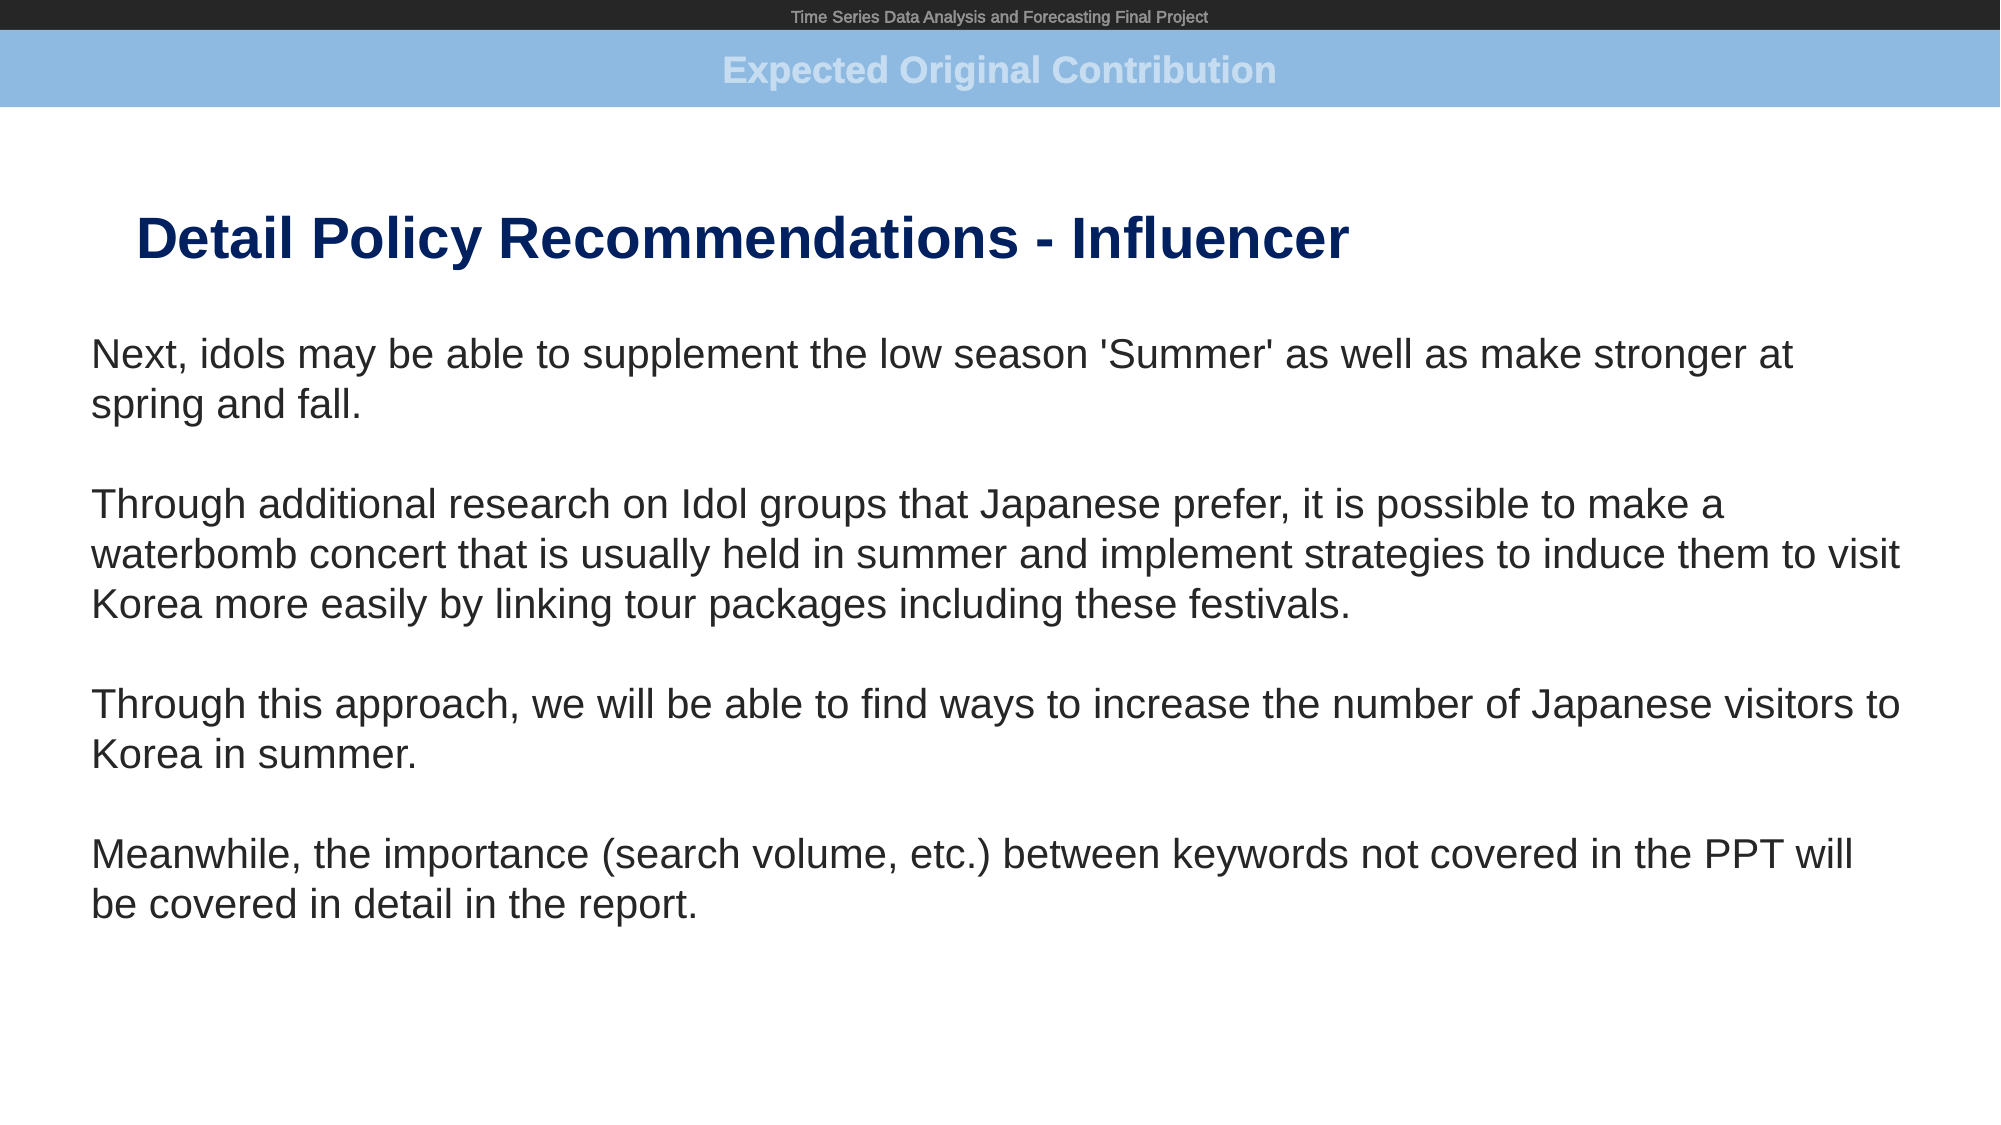

Time Series Data Analysis and Forecasting Final Project

Expected Original Contribution

Detail Policy Recommendations - Influencer
Next, idols may be able to supplement the low season 'Summer' as well as make stronger at spring and fall.
Through additional research on Idol groups that Japanese prefer, it is possible to make a waterbomb concert that is usually held in summer and implement strategies to induce them to visit Korea more easily by linking tour packages including these festivals.
Through this approach, we will be able to find ways to increase the number of Japanese visitors to Korea in summer.

Meanwhile, the importance (search volume, etc.) between keywords not covered in the PPT will be covered in detail in the report.